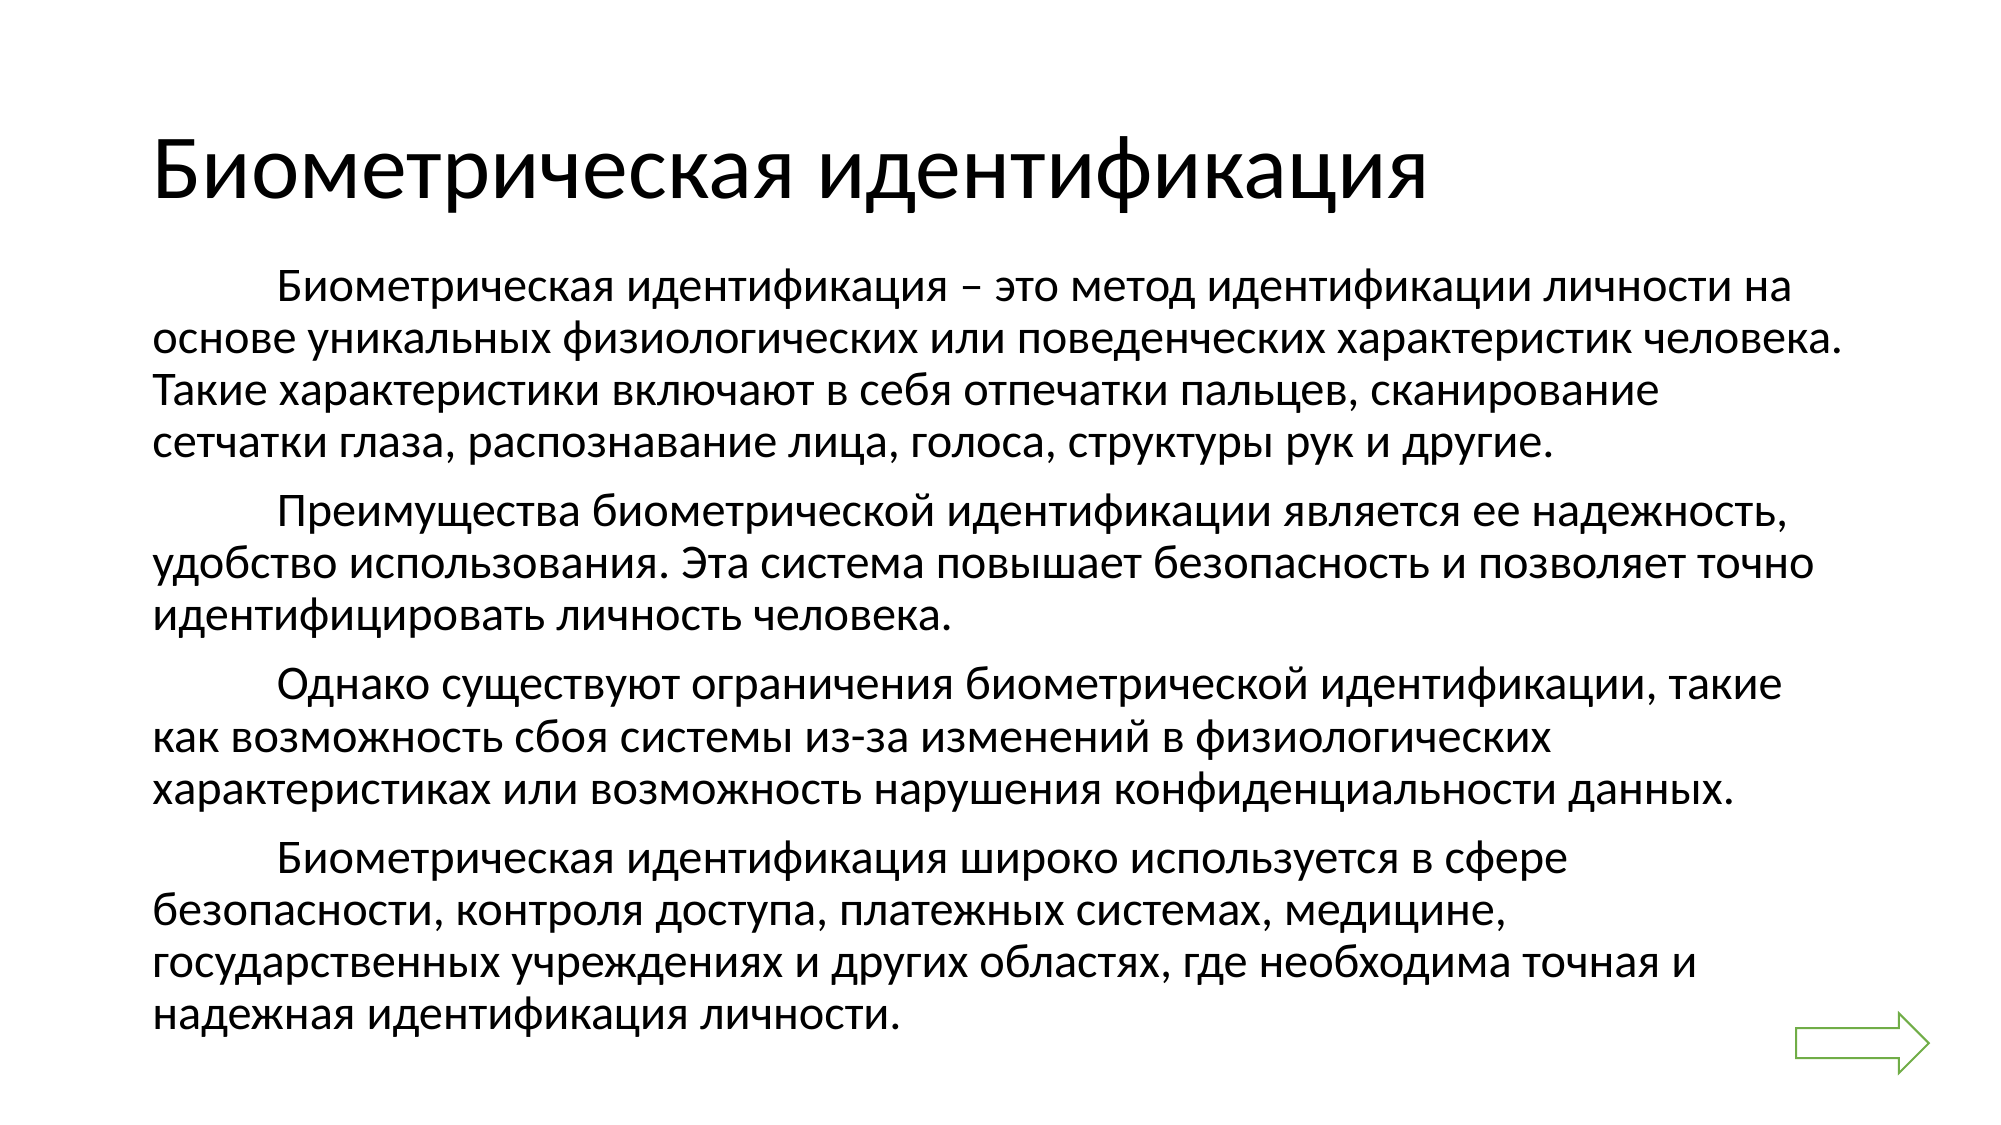

# Биометрическая идентификация
	Биометрическая идентификация – это метод идентификации личности на основе уникальных физиологических или поведенческих характеристик человека. Такие характеристики включают в себя отпечатки пальцев, сканирование сетчатки глаза, распознавание лица, голоса, структуры рук и другие.
	Преимущества биометрической идентификации является ее надежность, удобство использования. Эта система повышает безопасность и позволяет точно идентифицировать личность человека.
	Однако существуют ограничения биометрической идентификации, такие как возможность сбоя системы из-за изменений в физиологических характеристиках или возможность нарушения конфиденциальности данных.
	Биометрическая идентификация широко используется в сфере безопасности, контроля доступа, платежных системах, медицине, государственных учреждениях и других областях, где необходима точная и надежная идентификация личности.